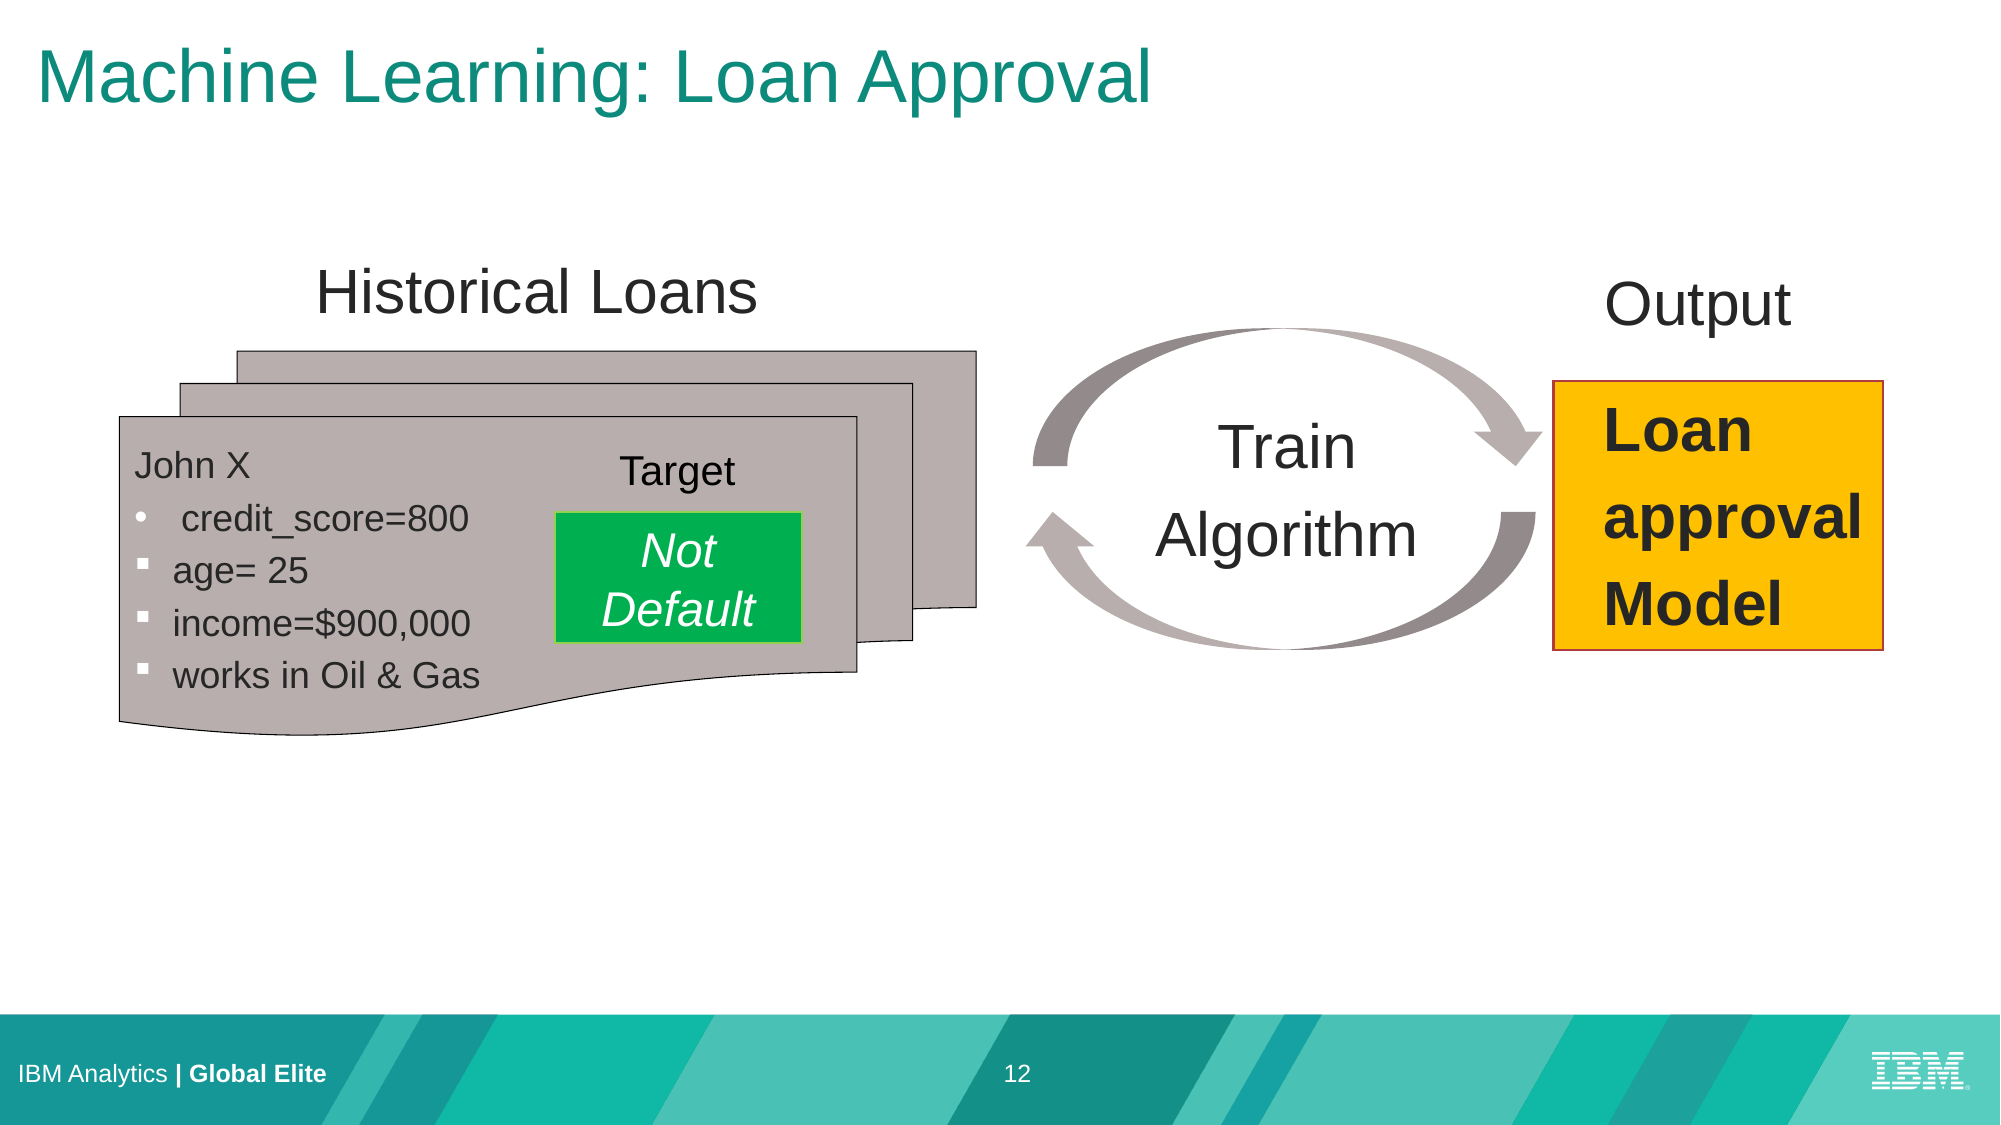

Machine Learning: Loan Approval

Historical Loans

John X
credit_score=800
age= 25
income=$900,000
works in Oil & Gas
Not Default
Target
Output

Loan
approval
Model
Train
Algorithm